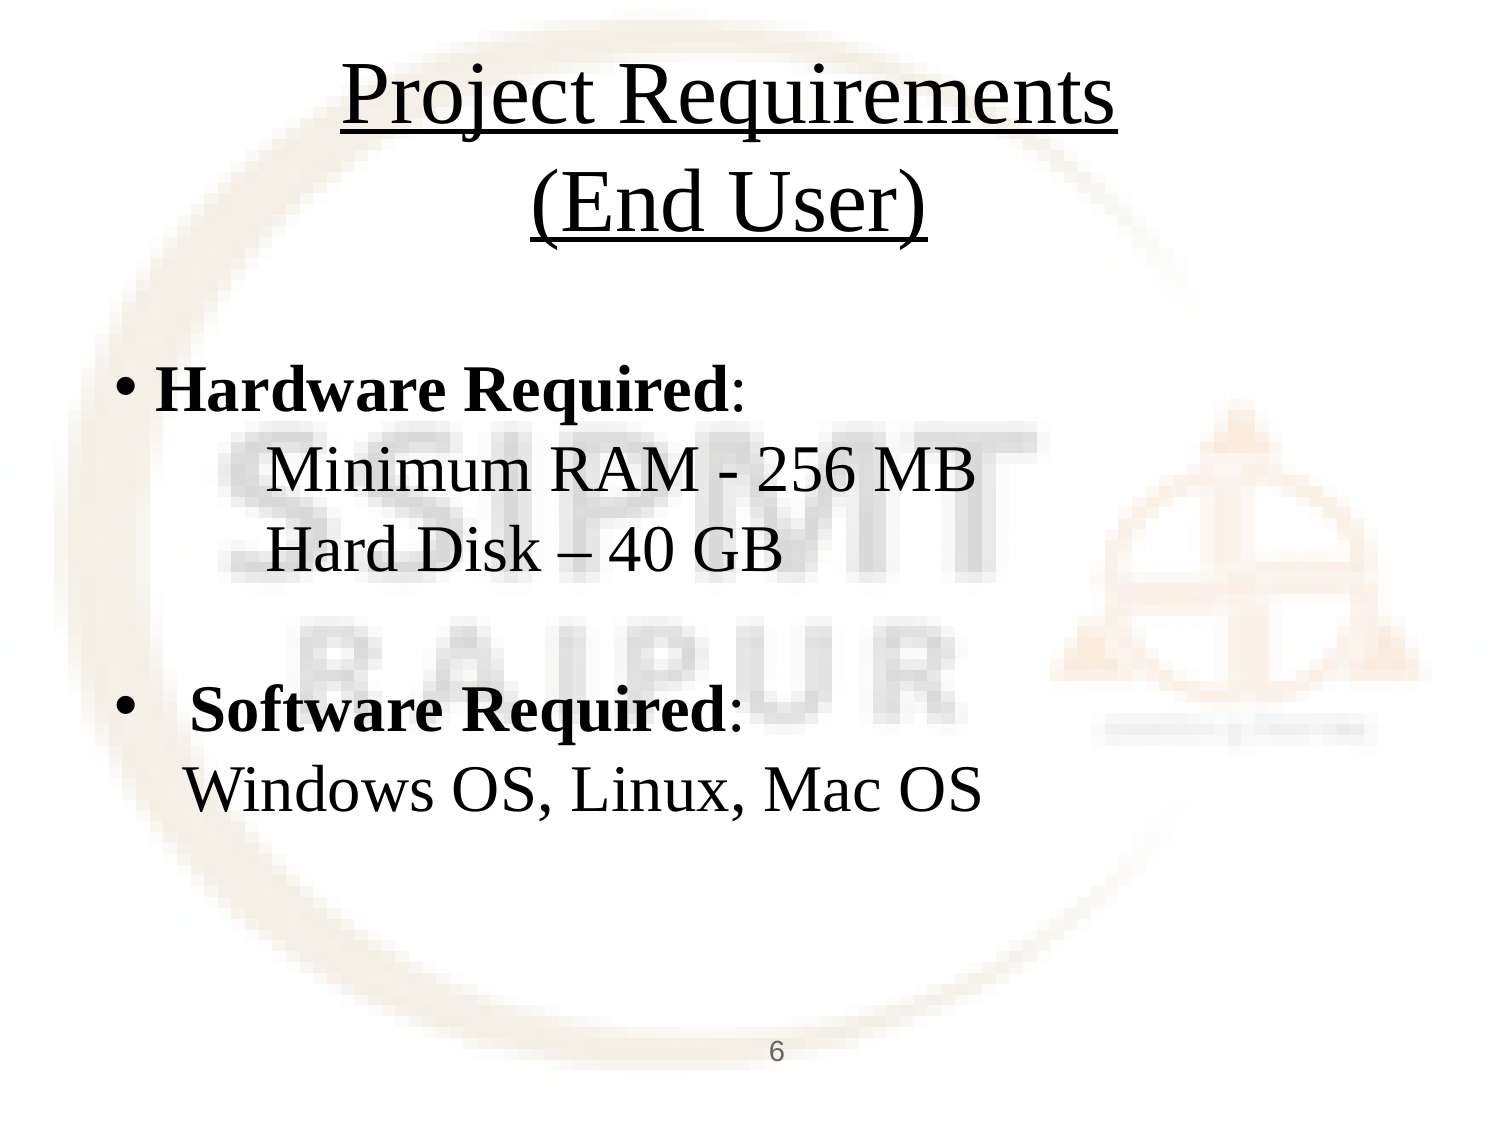

# Project Requirements (End User)
 Hardware Required:
         Minimum RAM - 256 MB
         Hard Disk – 40 GB

Software Required:
    Windows OS, Linux, Mac OS

6